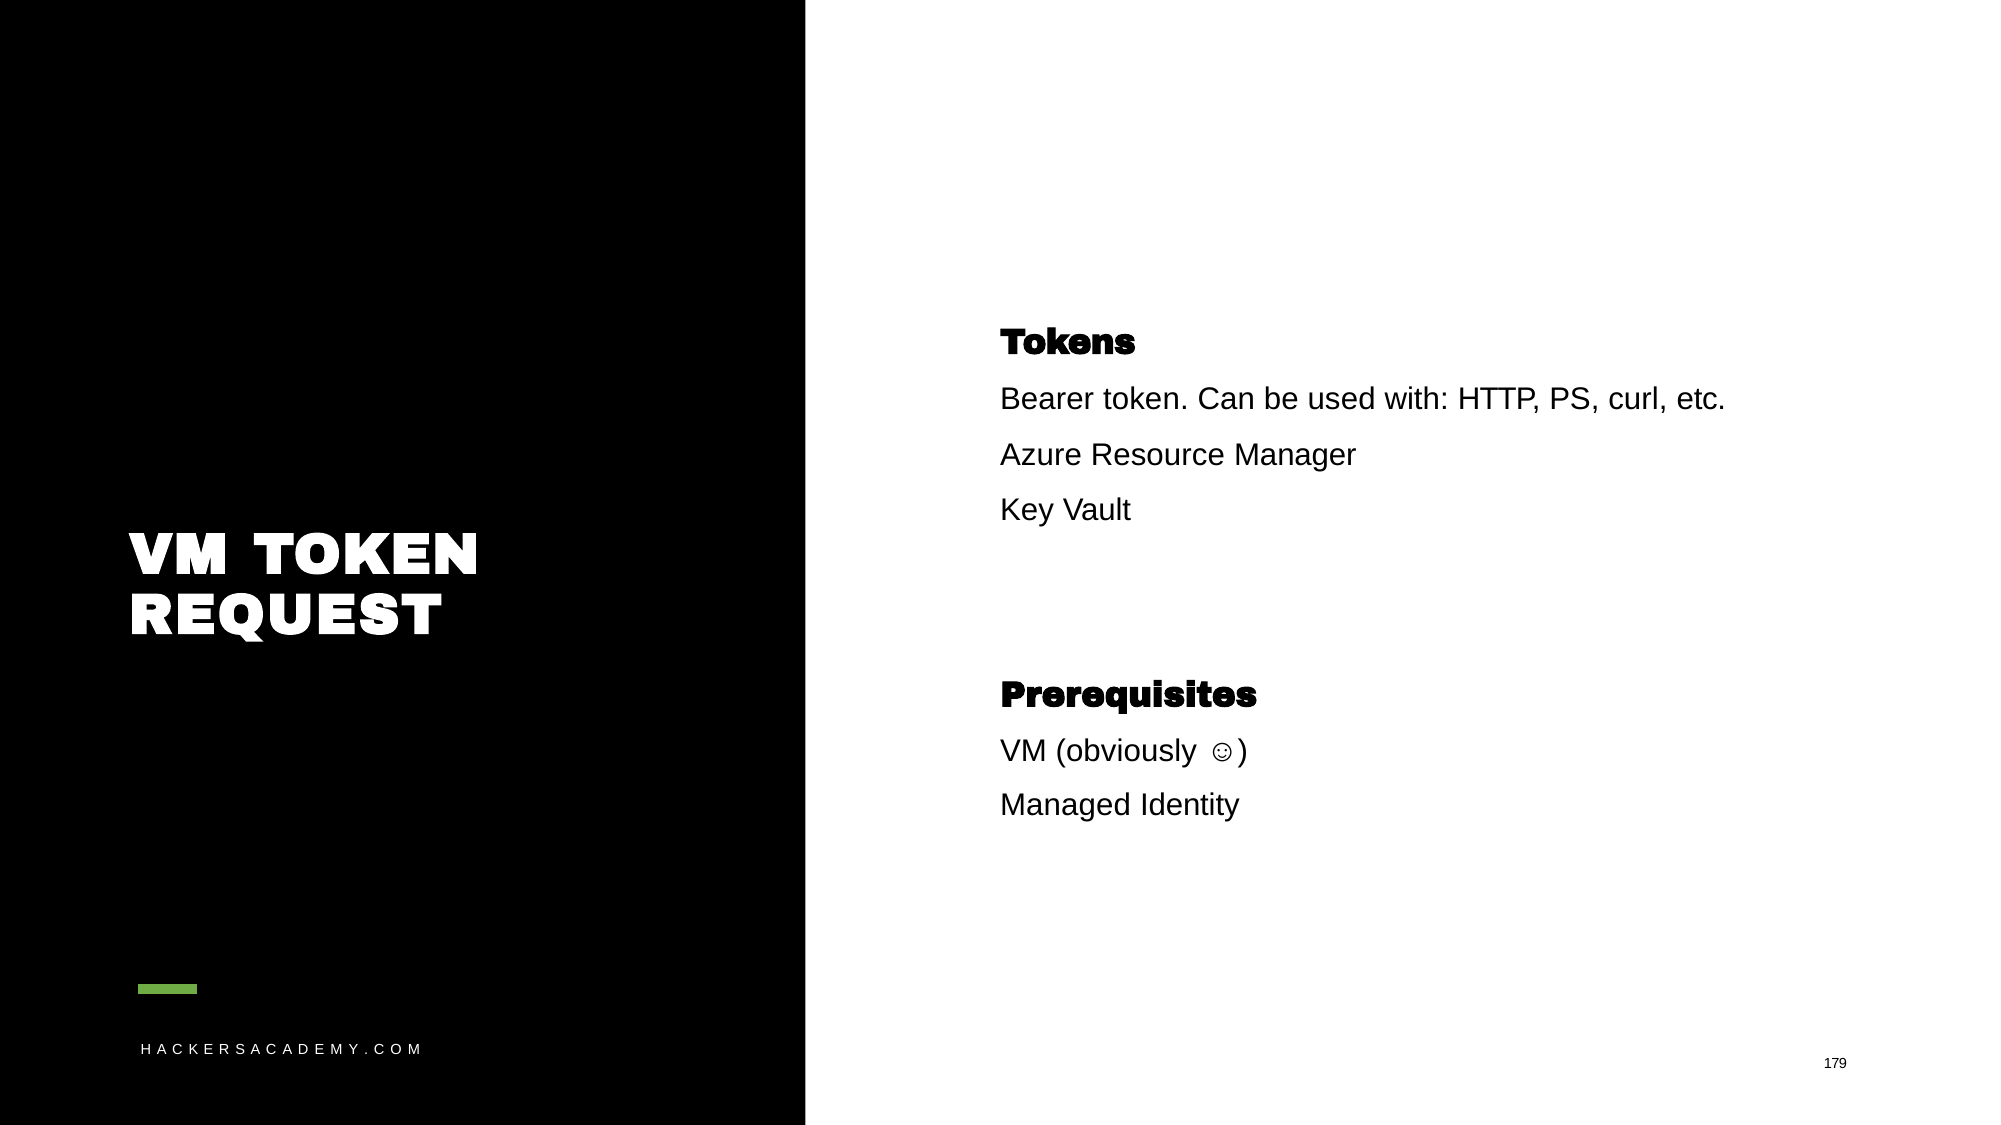

# Tokens
Bearer token. Can be used with: HTTP, PS, curl, etc.
Azure Resource Manager
Key Vault
VM TOKEN REQUEST
Prerequisites VM (obviously ☺) Managed Identity
H A C K E R S A C A D E M Y . C O M
179